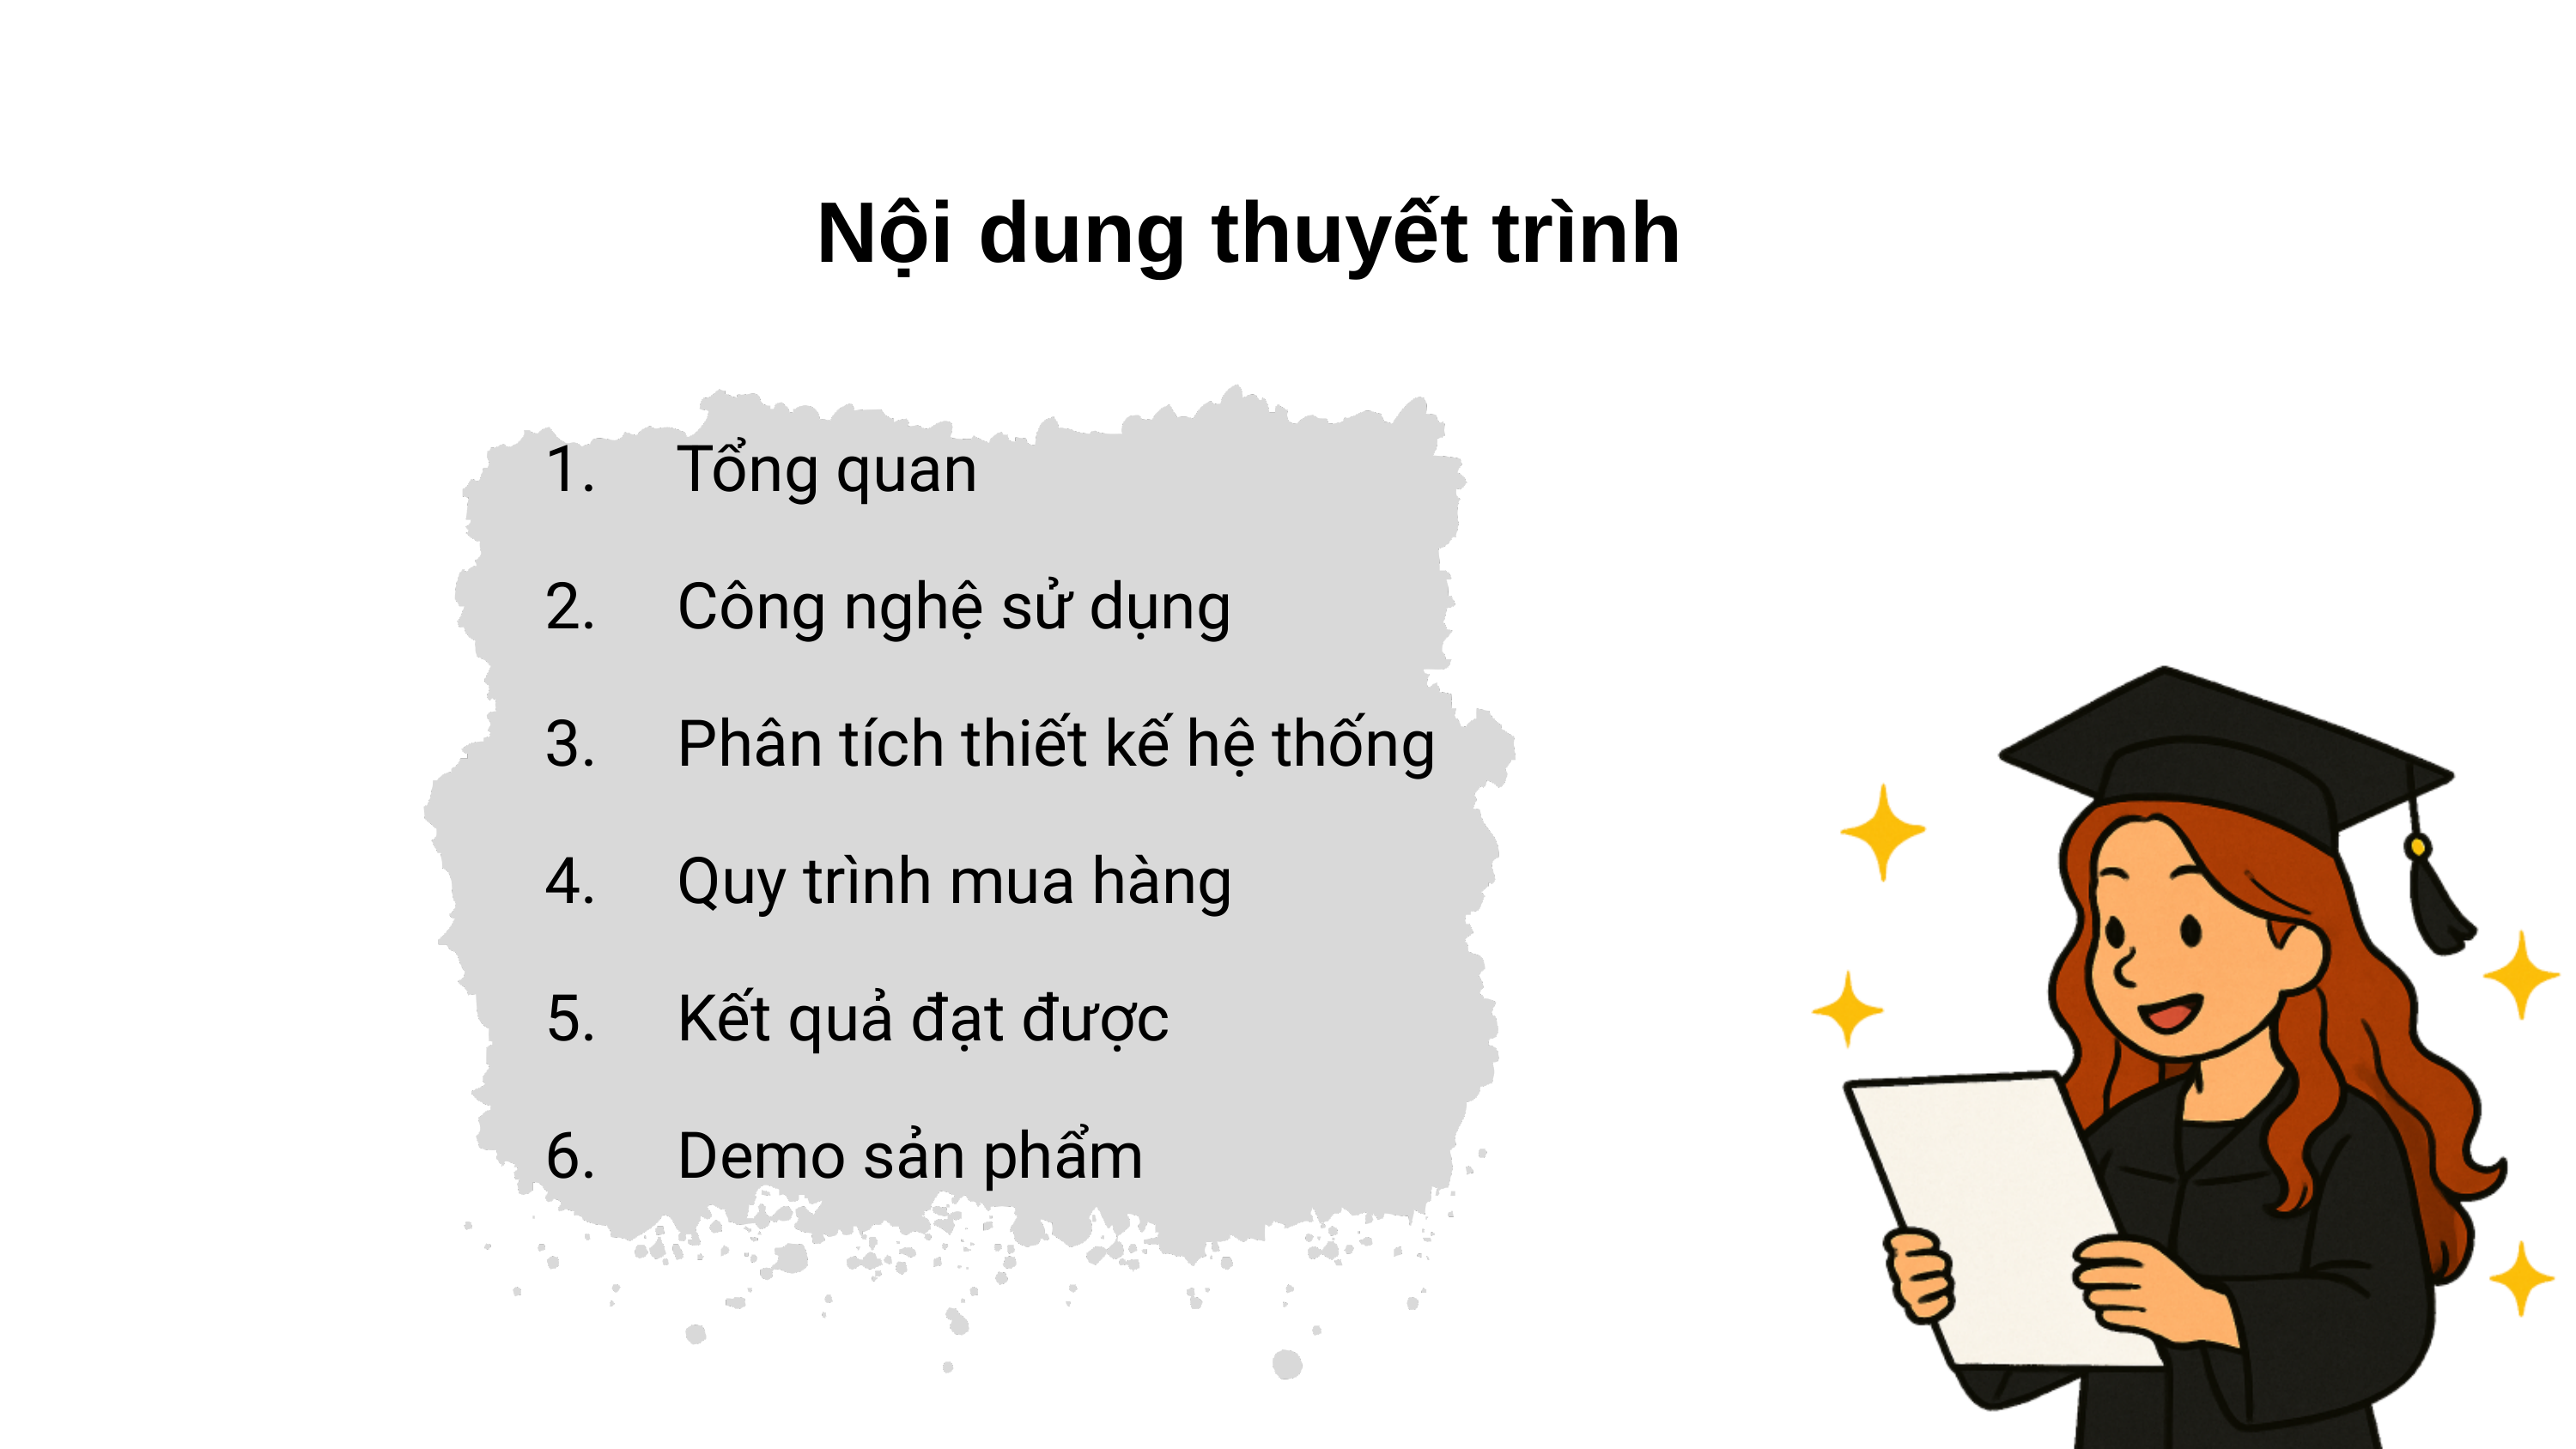

Nội dung thuyết trình

1.     Tổng quan
2.     Công nghệ sử dụng

3.     Phân tích thiết kế hệ thống
4.     Quy trình mua hàng
5.     Kết quả đạt được
6.     Demo sản phẩm